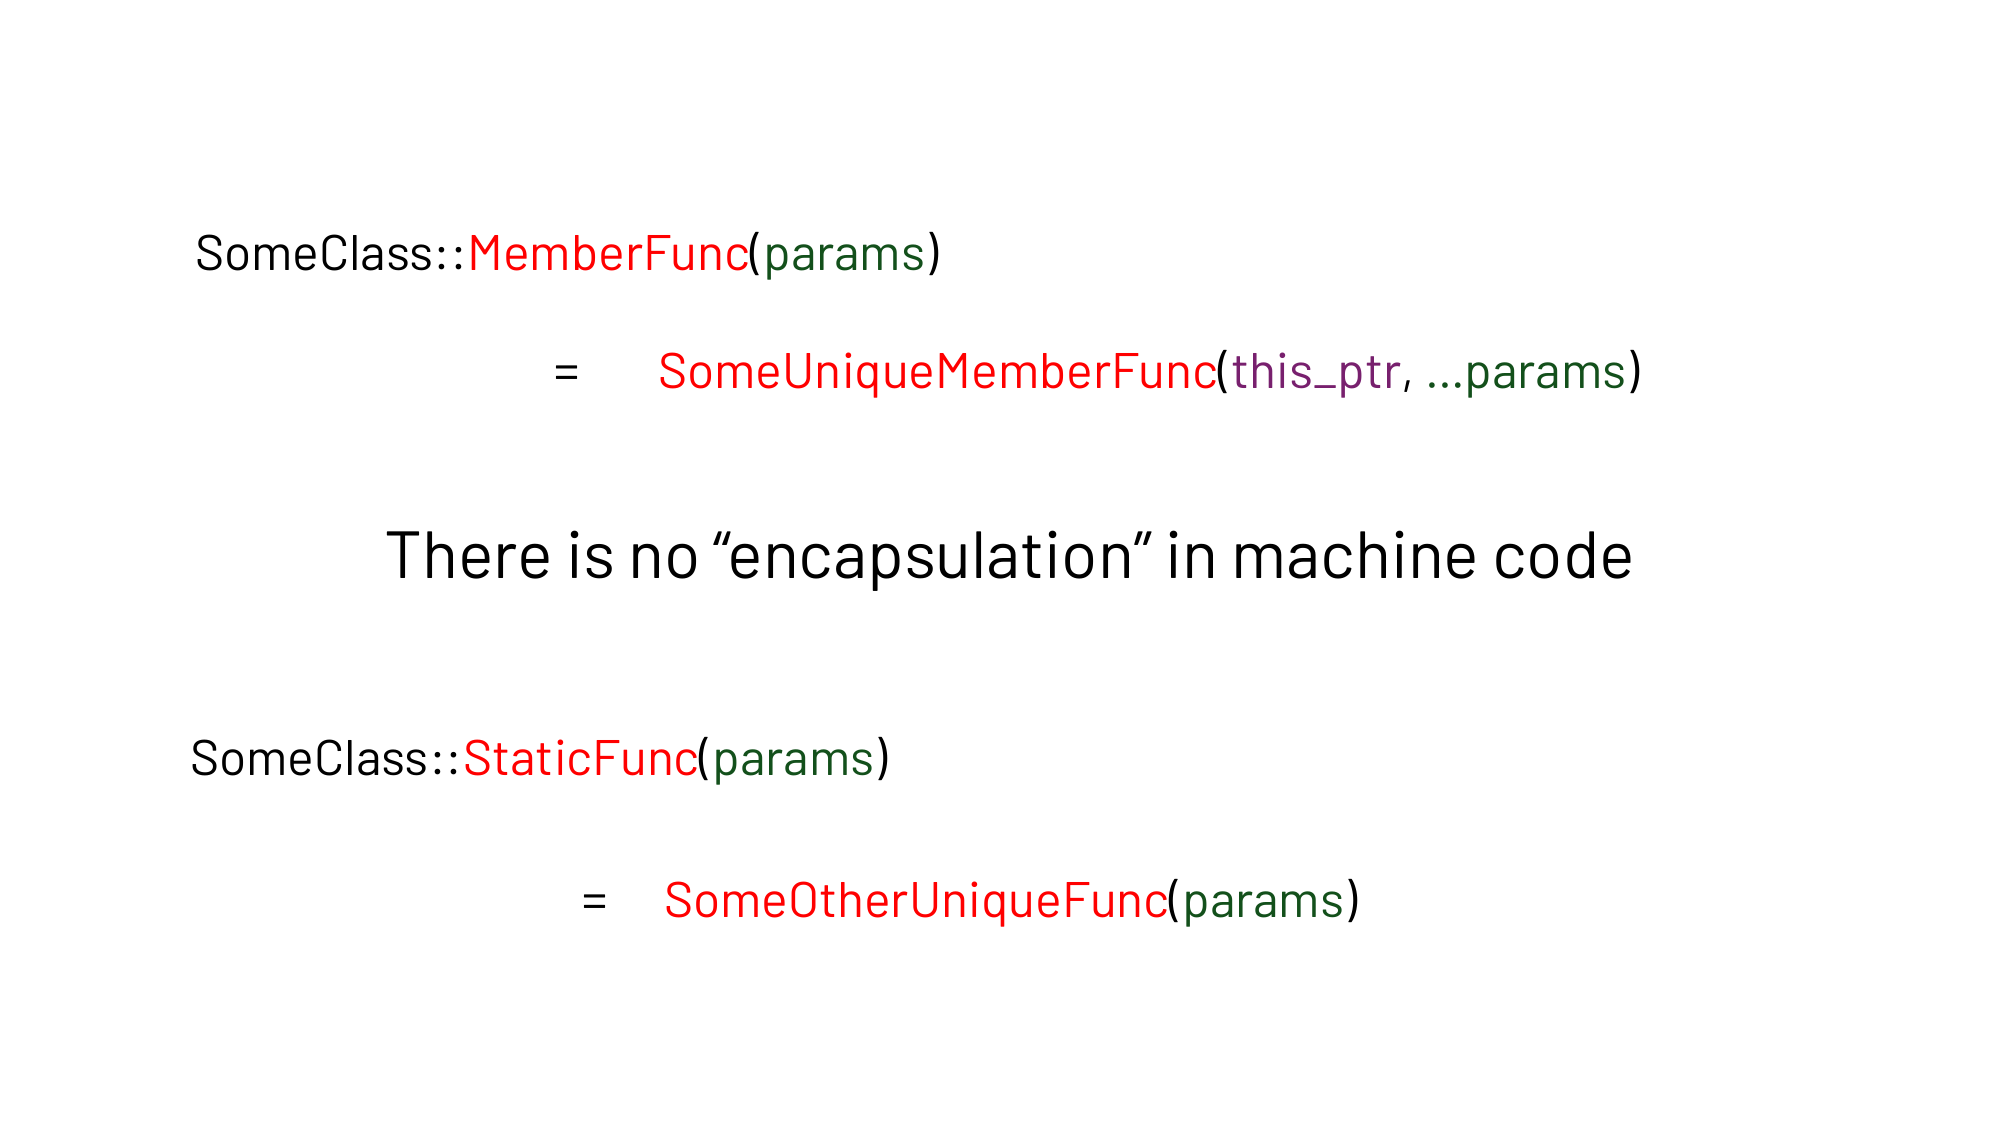

SomeClass::MemberFunc(params)
=
SomeUniqueMemberFunc(this_ptr, …params)
There is no “encapsulation” in machine code
SomeClass::StaticFunc(params)
=
SomeOtherUniqueFunc(params)